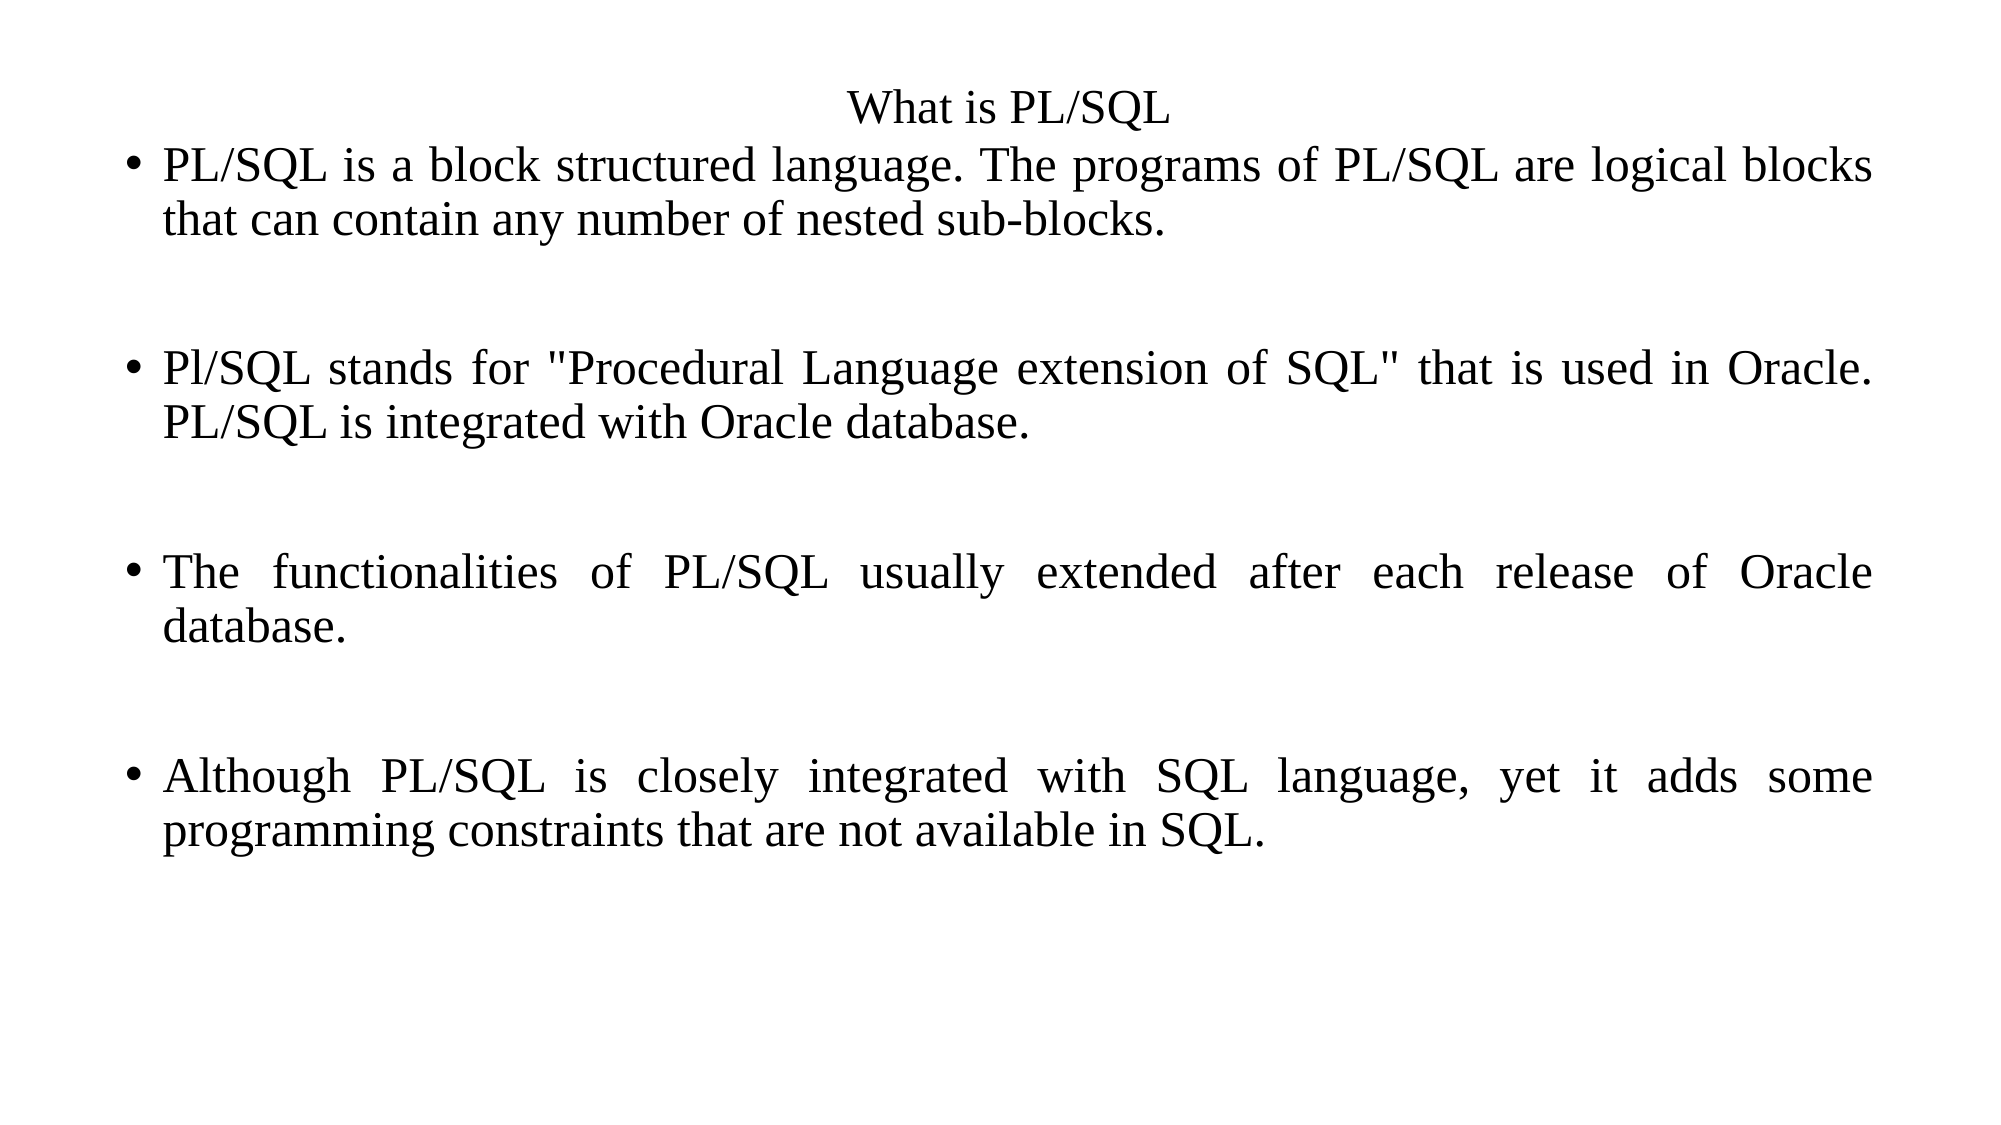

# What is PL/SQL
PL/SQL is a block structured language. The programs of PL/SQL are logical blocks that can contain any number of nested sub-blocks.

Pl/SQL stands for "Procedural Language extension of SQL" that is used in Oracle. PL/SQL is integrated with Oracle database.

The functionalities of PL/SQL usually extended after each release of Oracle database.

Although PL/SQL is closely integrated with SQL language, yet it adds some programming constraints that are not available in SQL.